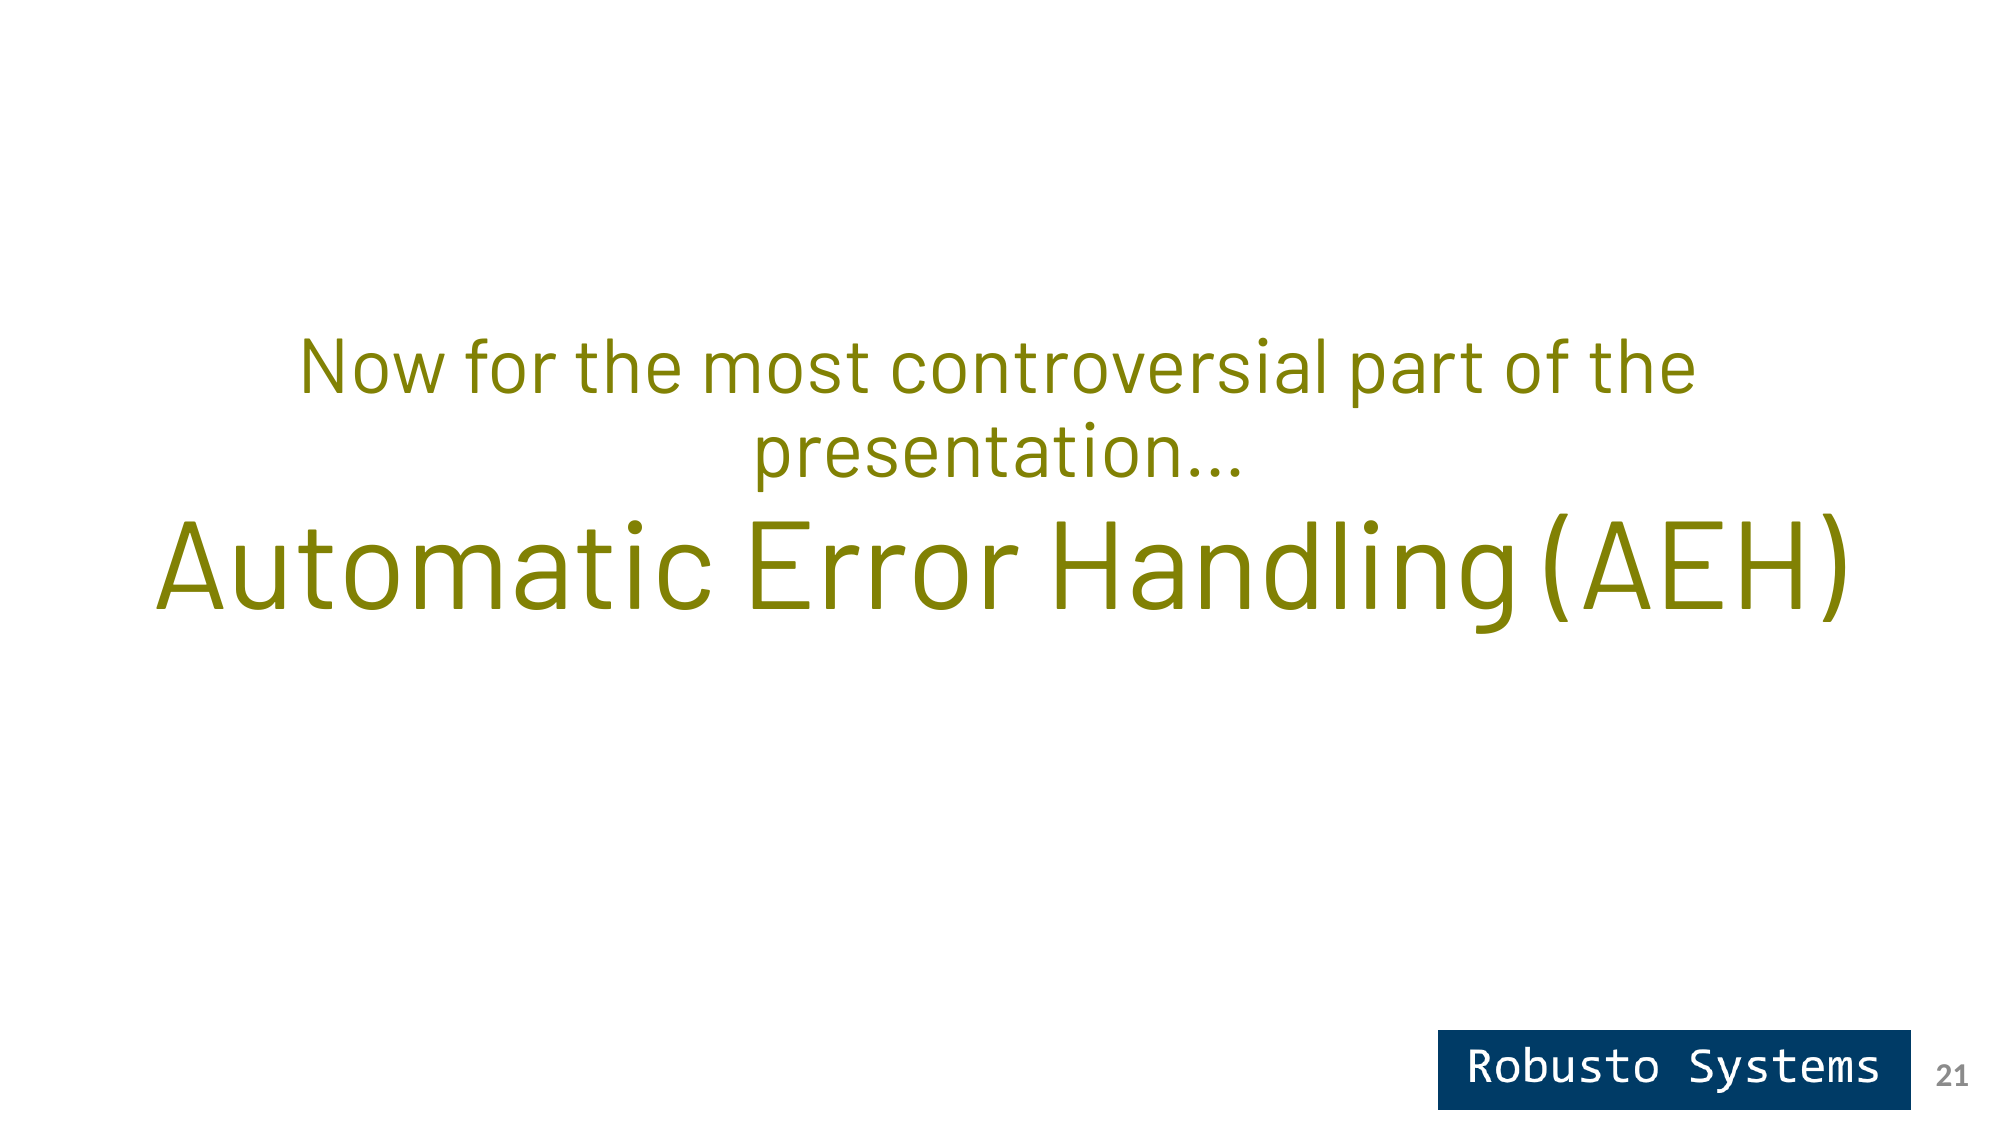

# Now for the most controversial part of the presentation…
Automatic Error Handling (AEH)

21